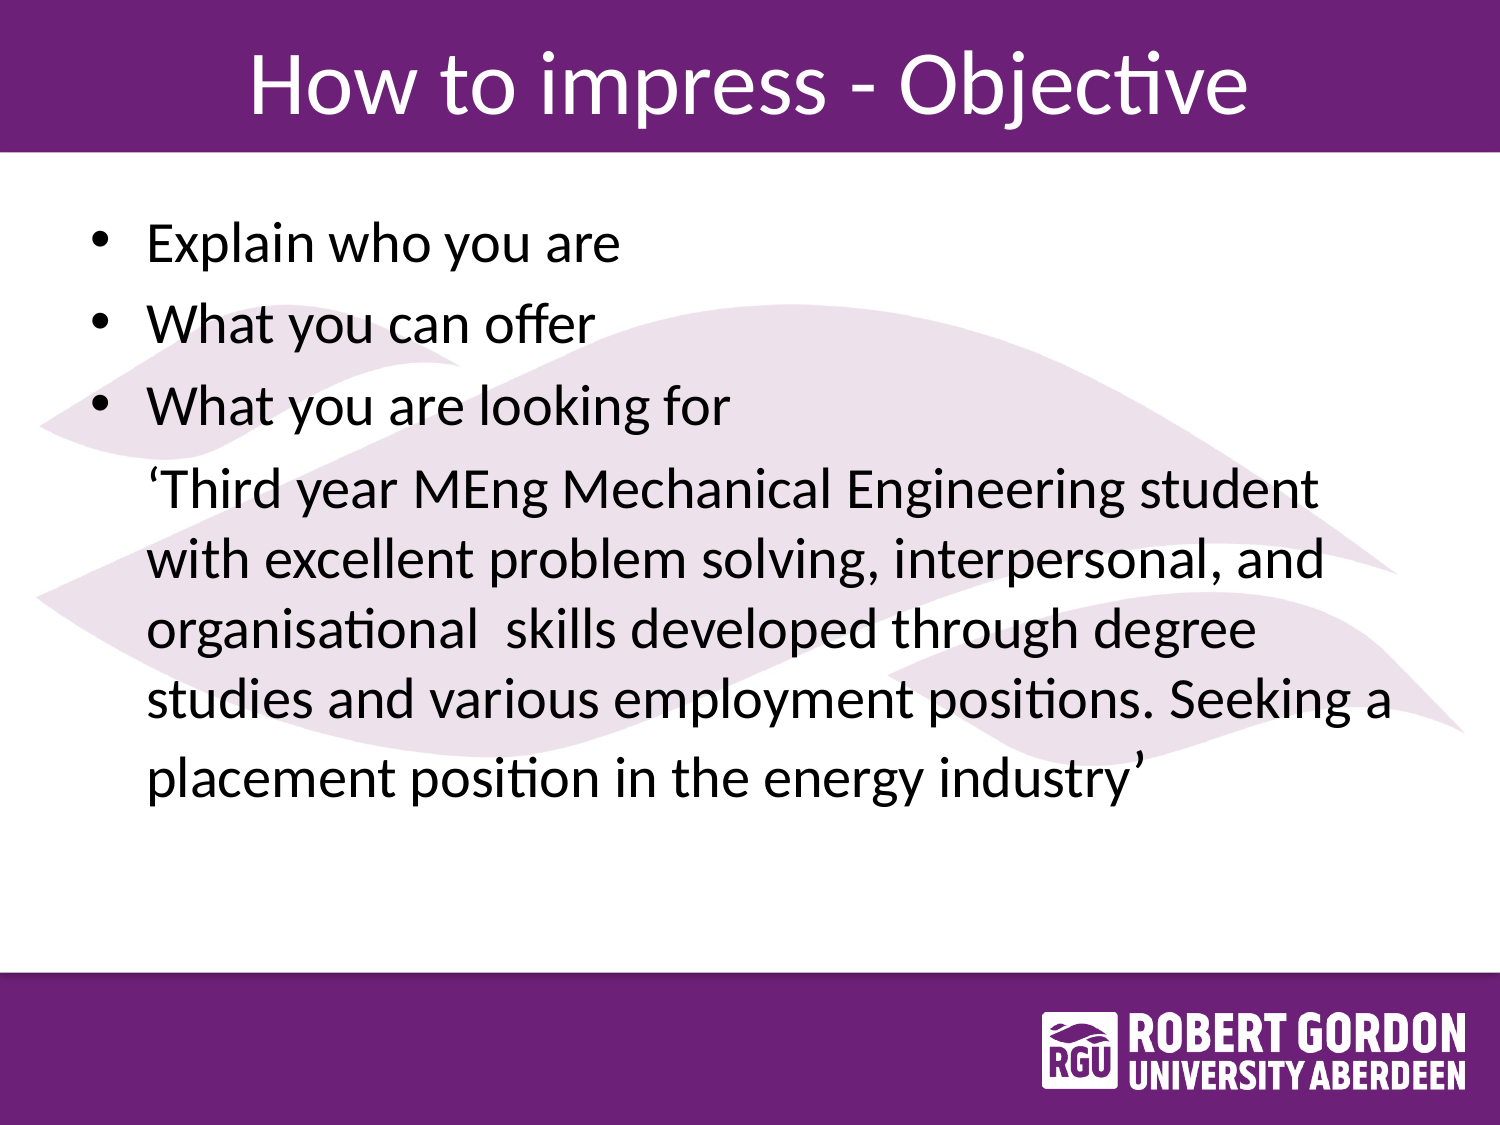

# How to impress - Objective
Explain who you are
What you can offer
What you are looking for
	‘Third year MEng Mechanical Engineering student with excellent problem solving, interpersonal, and organisational  skills developed through degree studies and various employment positions. Seeking a placement position in the energy industry’